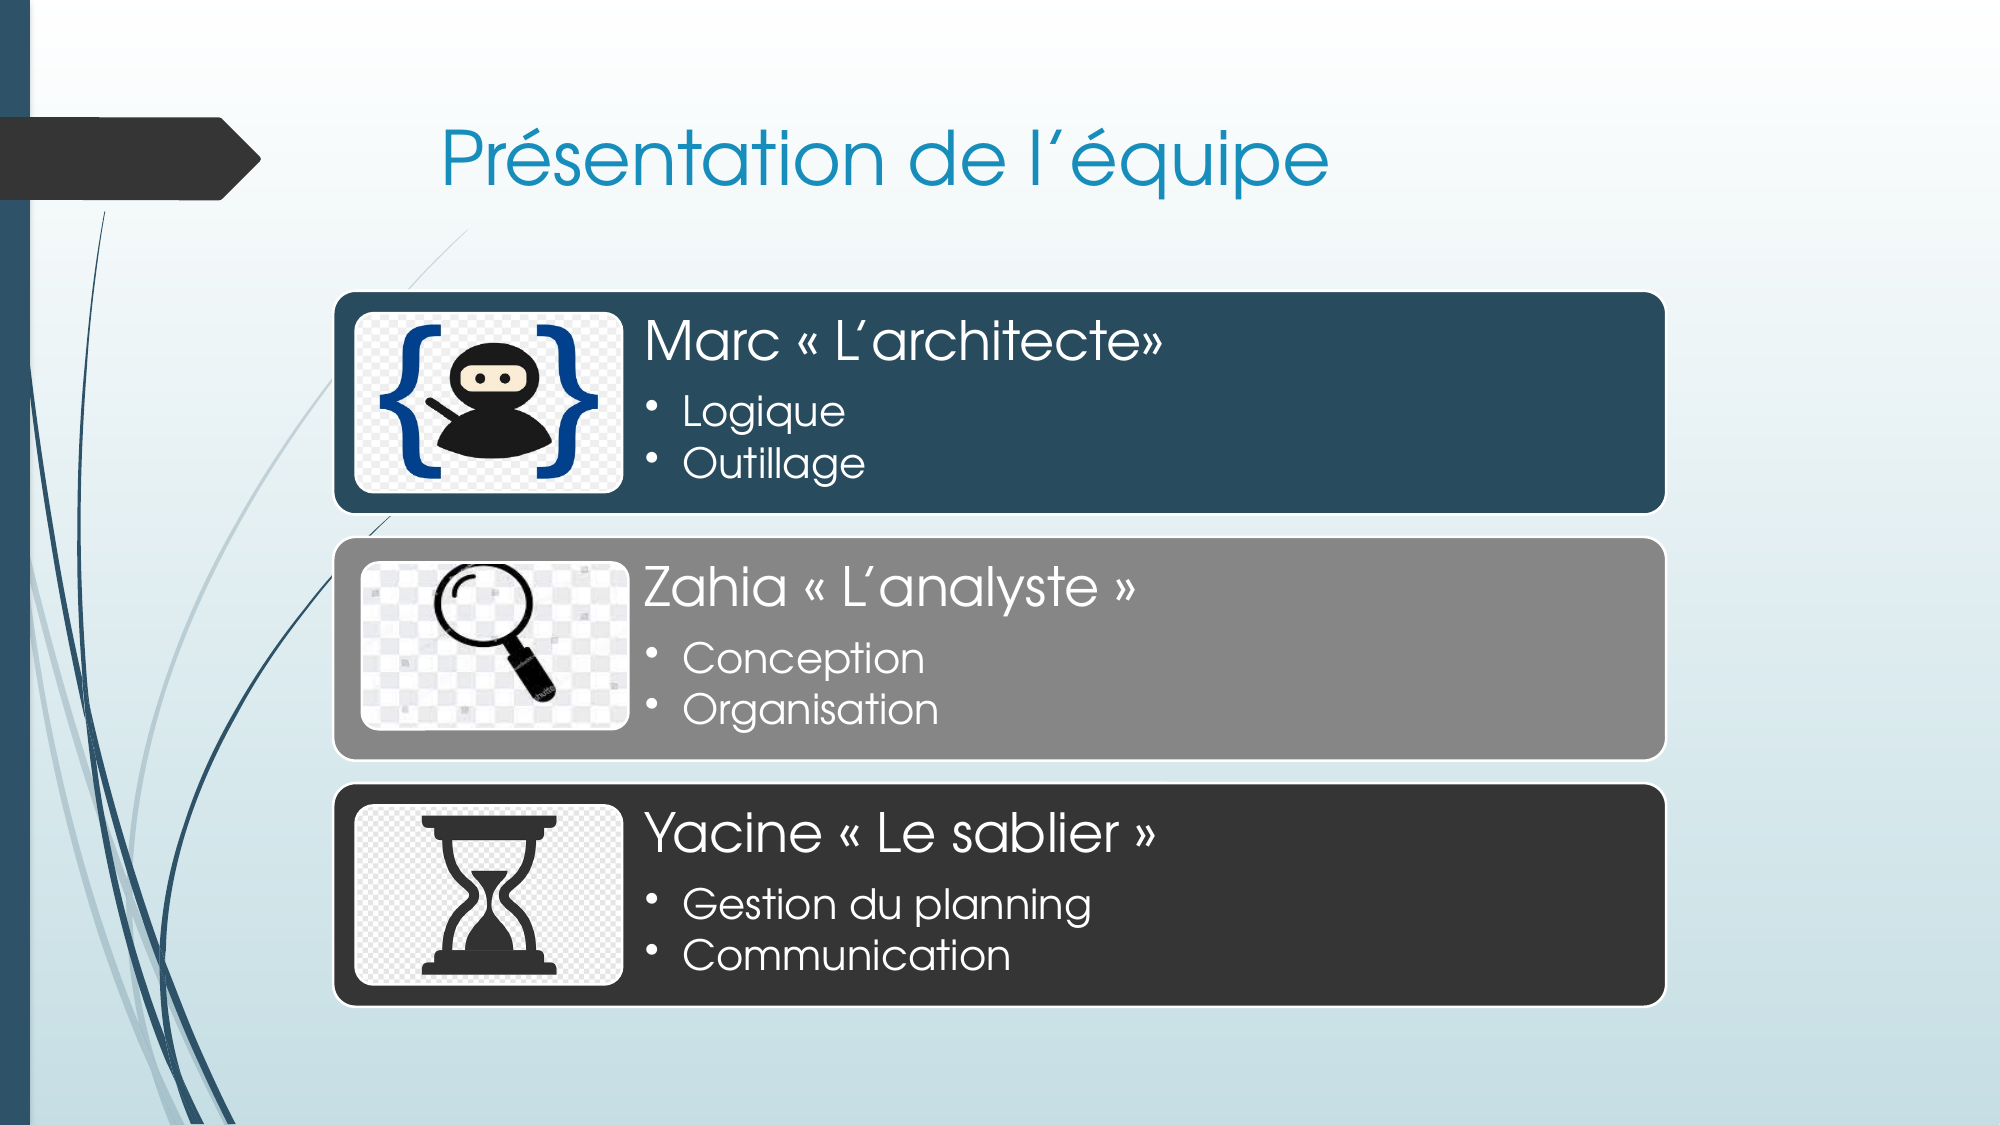

# Présentation de l’équipe
Marc « L’architecte»
Logique
Outillage
Zahia « L’analyste »
Conception
Organisation
Yacine « Le sablier »
Gestion du planning
Communication